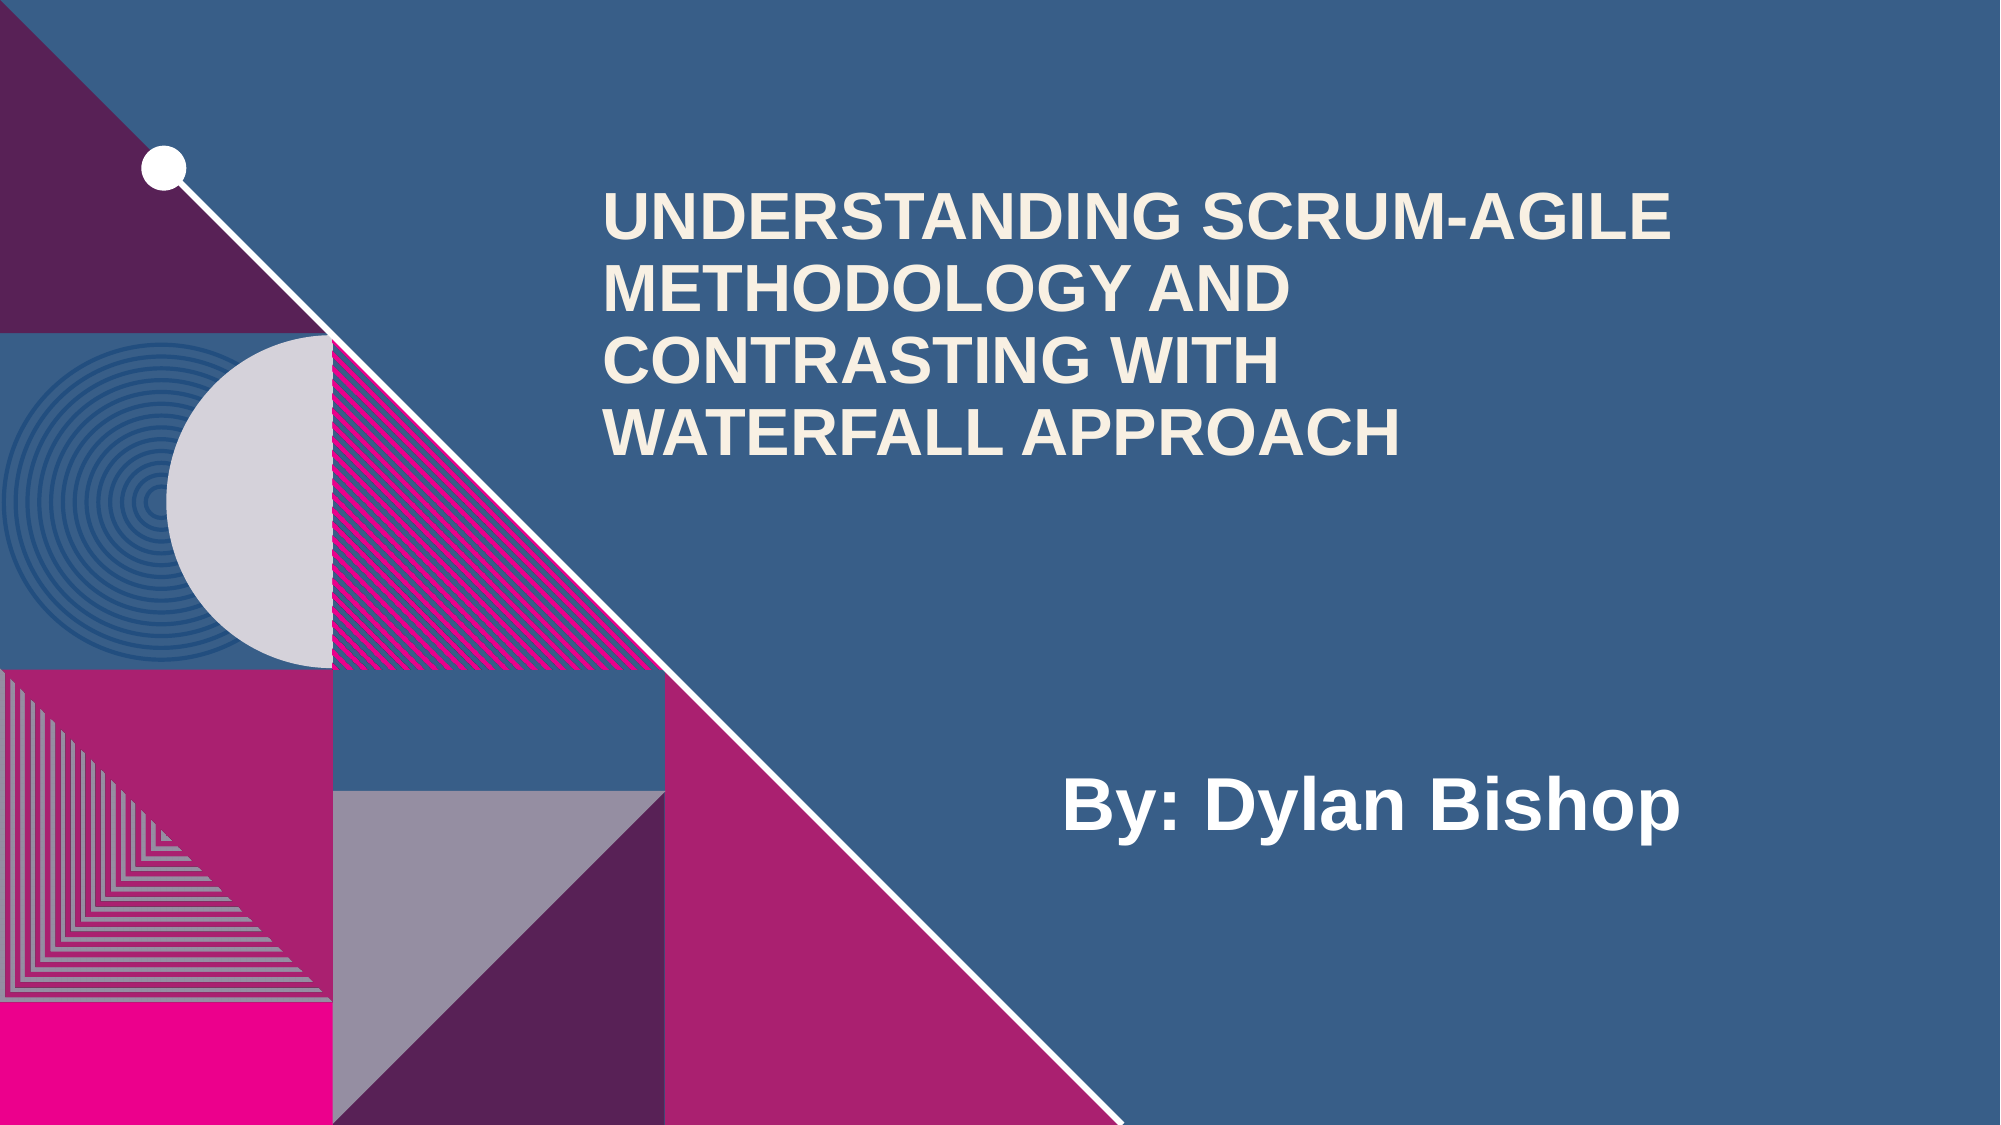

# Understanding Scrum-Agile Methodology and Contrasting with Waterfall Approach
By: Dylan Bishop